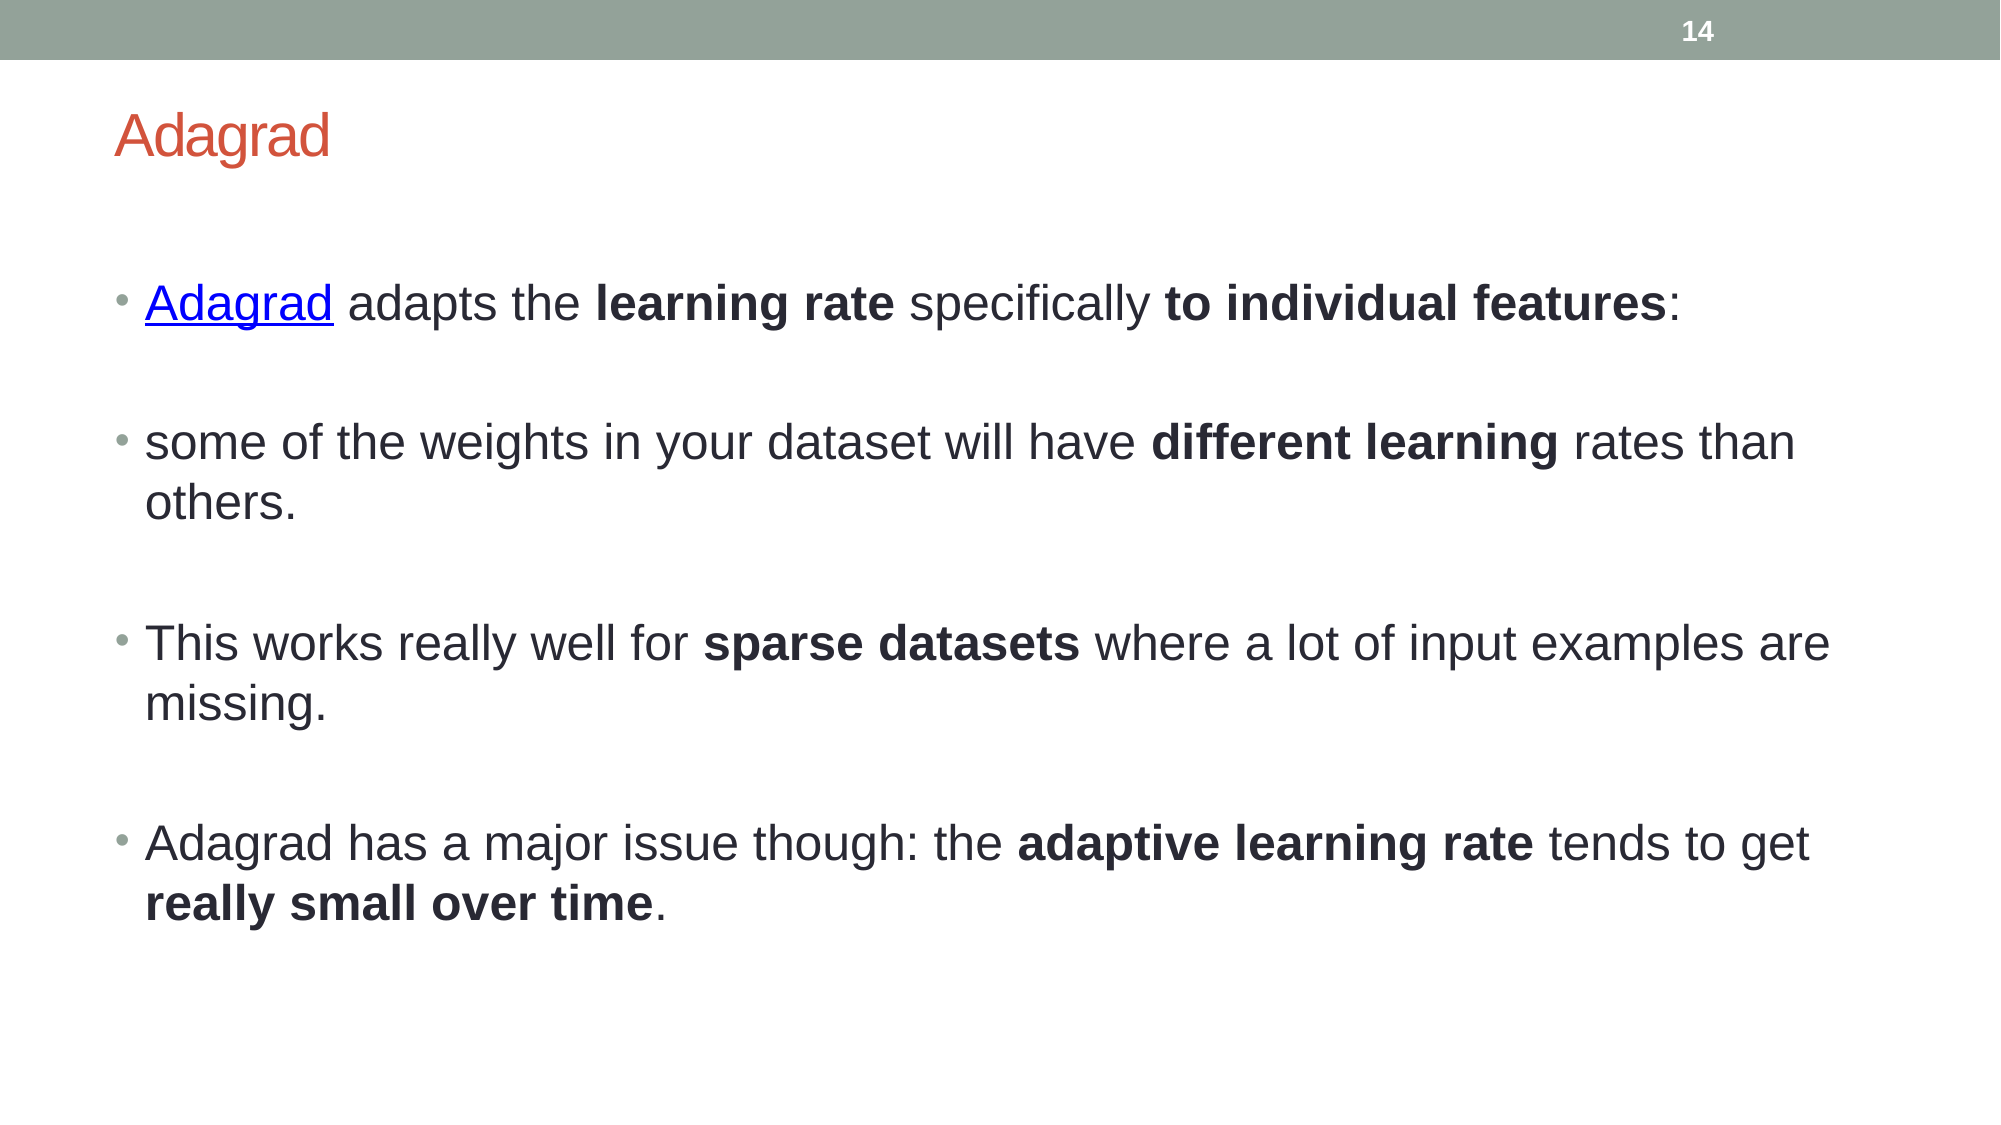

14
# Adagrad
Adagrad adapts the learning rate specifically to individual features:

some of the weights in your dataset will have different learning rates than others.

This works really well for sparse datasets where a lot of input examples are missing.

Adagrad has a major issue though: the adaptive learning rate tends to get really small over time.